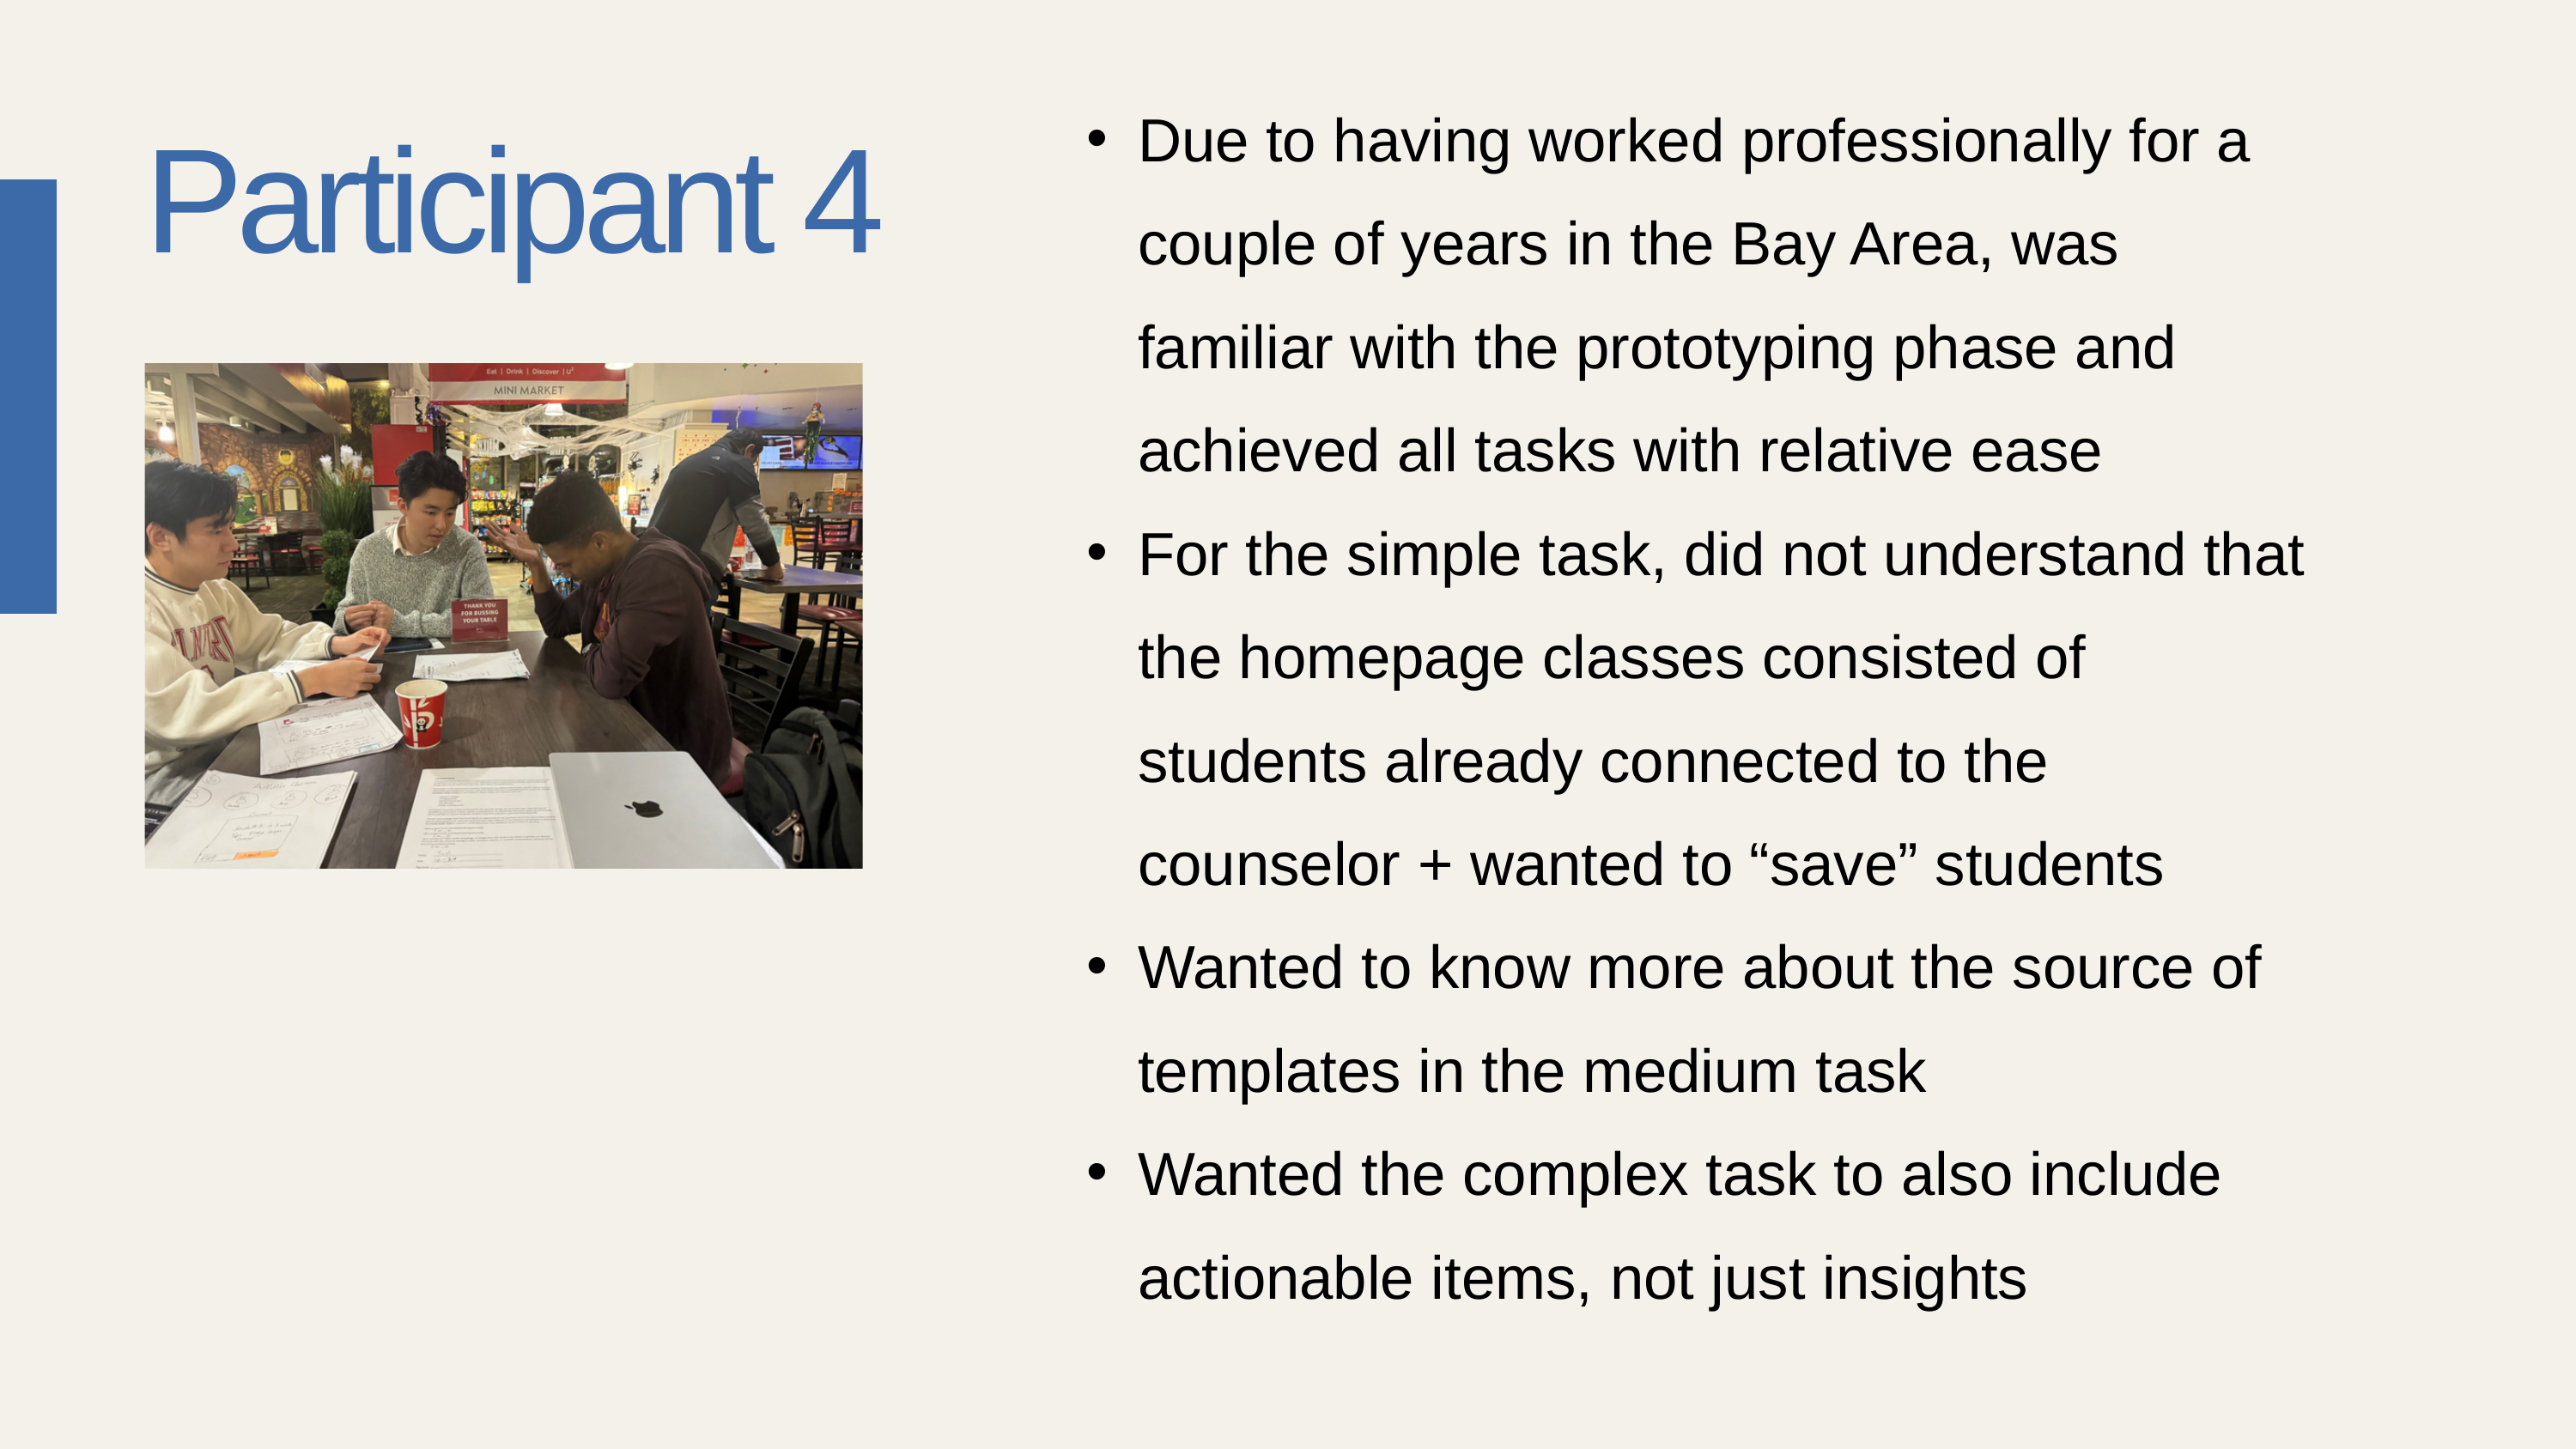

Due to having worked professionally for a couple of years in the Bay Area, was familiar with the prototyping phase and achieved all tasks with relative ease
For the simple task, did not understand that the homepage classes consisted of students already connected to the counselor + wanted to “save” students
Wanted to know more about the source of templates in the medium task
Wanted the complex task to also include actionable items, not just insights
Participant 4